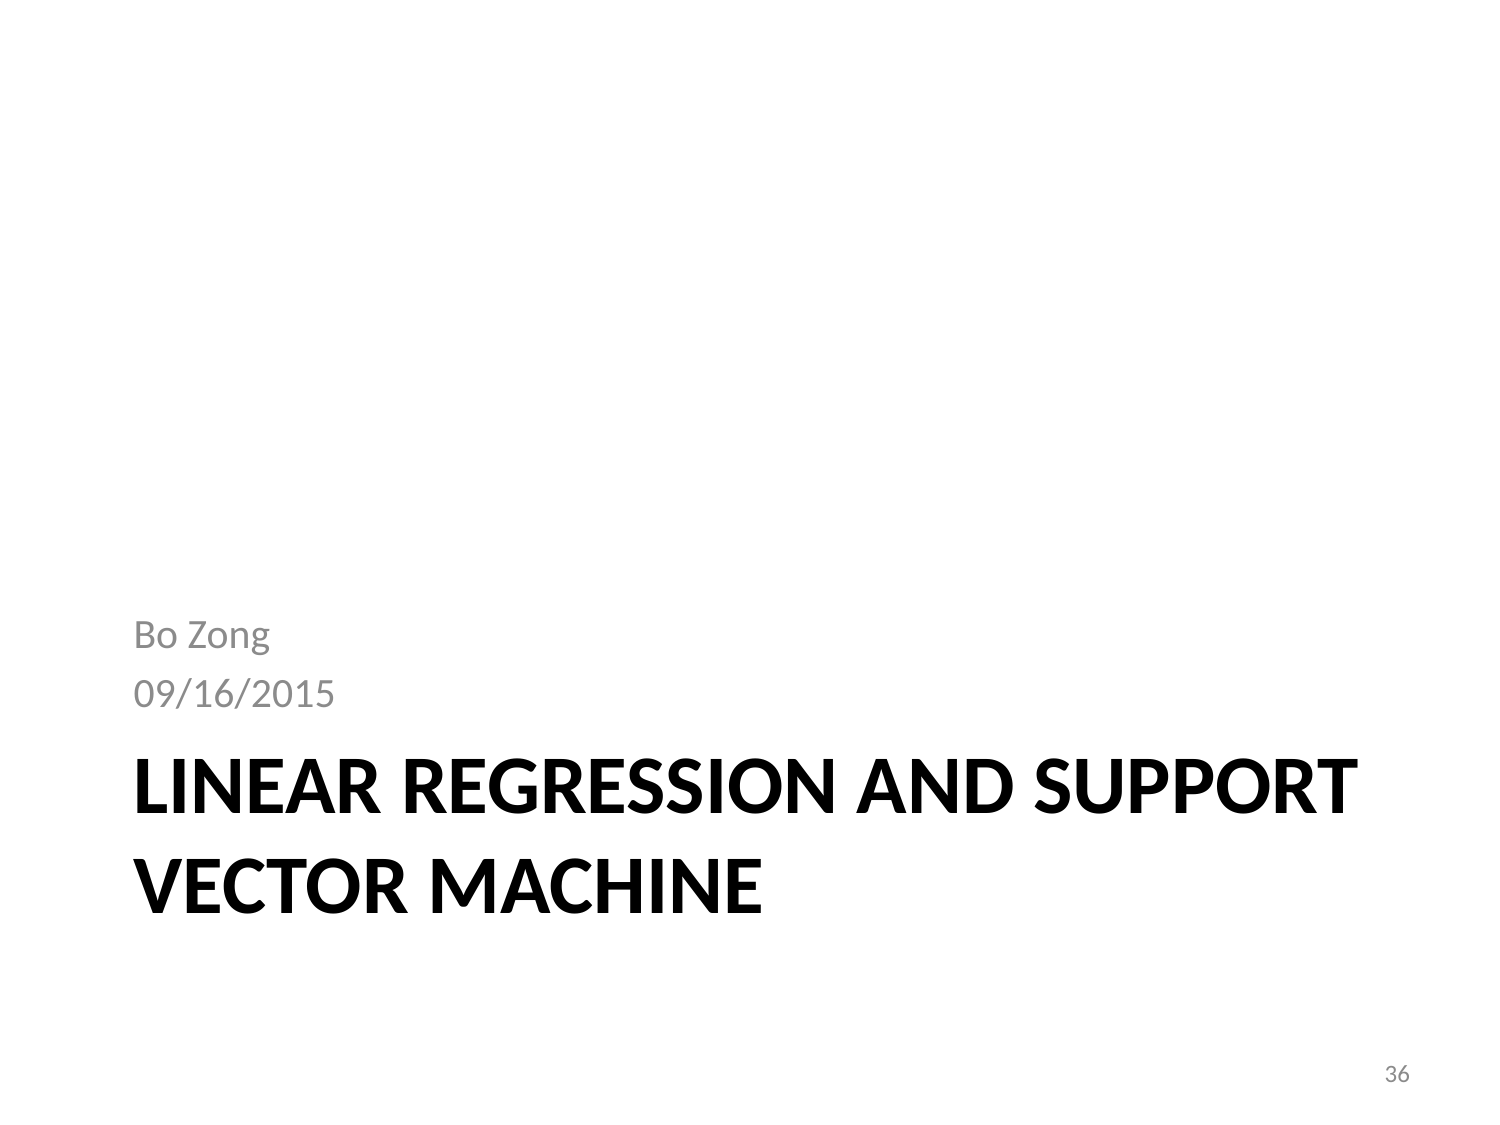

Bo Zong
09/16/2015
# Linear Regression and support vector machine
36